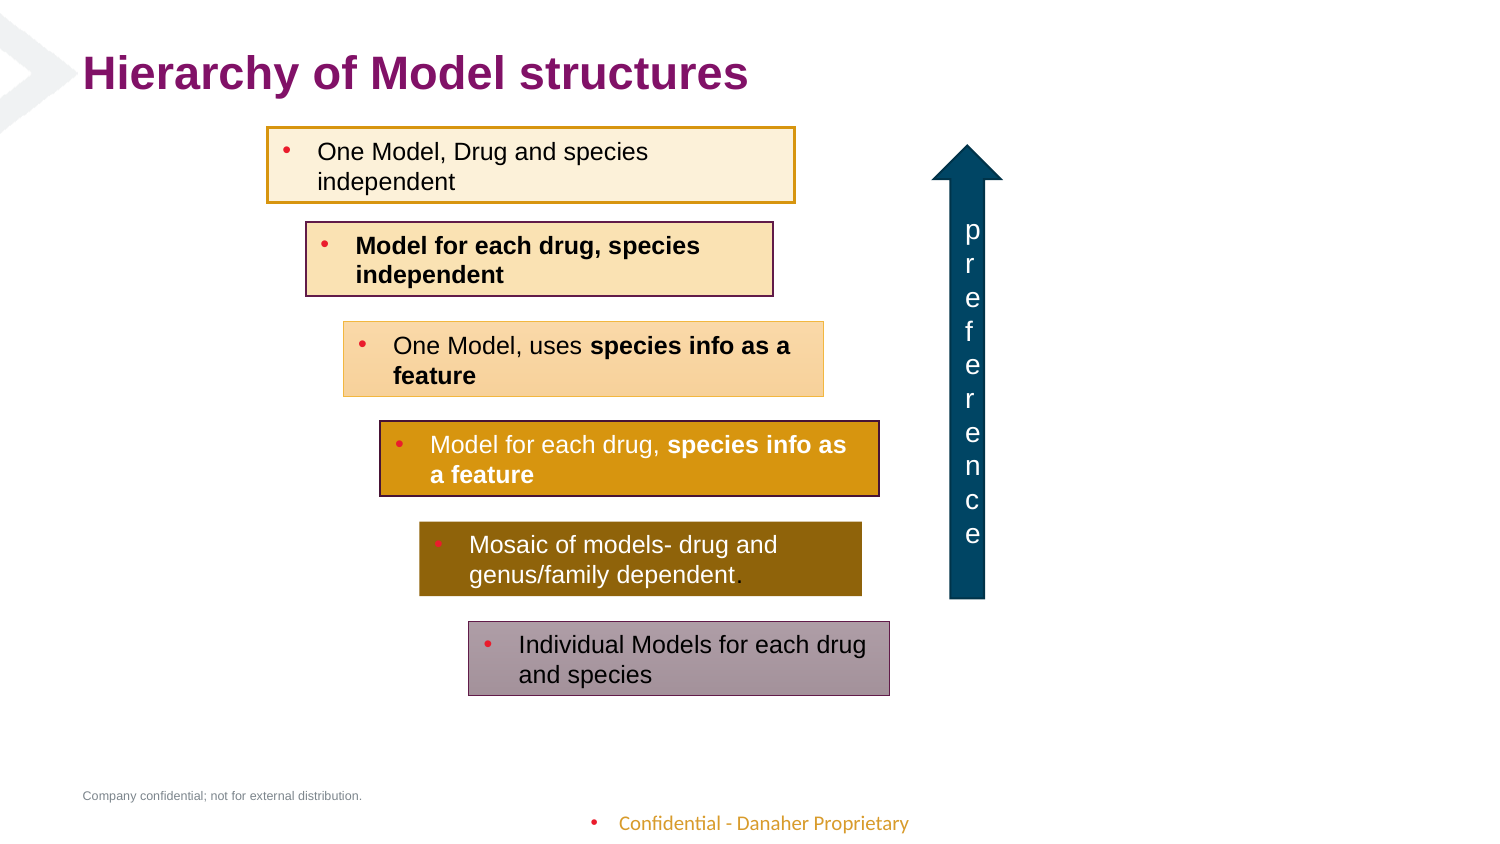

# Hierarchy of Model structures
One Model, Drug and species independent
preference
Model for each drug, species independent
One Model, uses species info as a feature
Model for each drug, species info as a feature
Mosaic of models- drug and genus/family dependent.
Individual Models for each drug and species